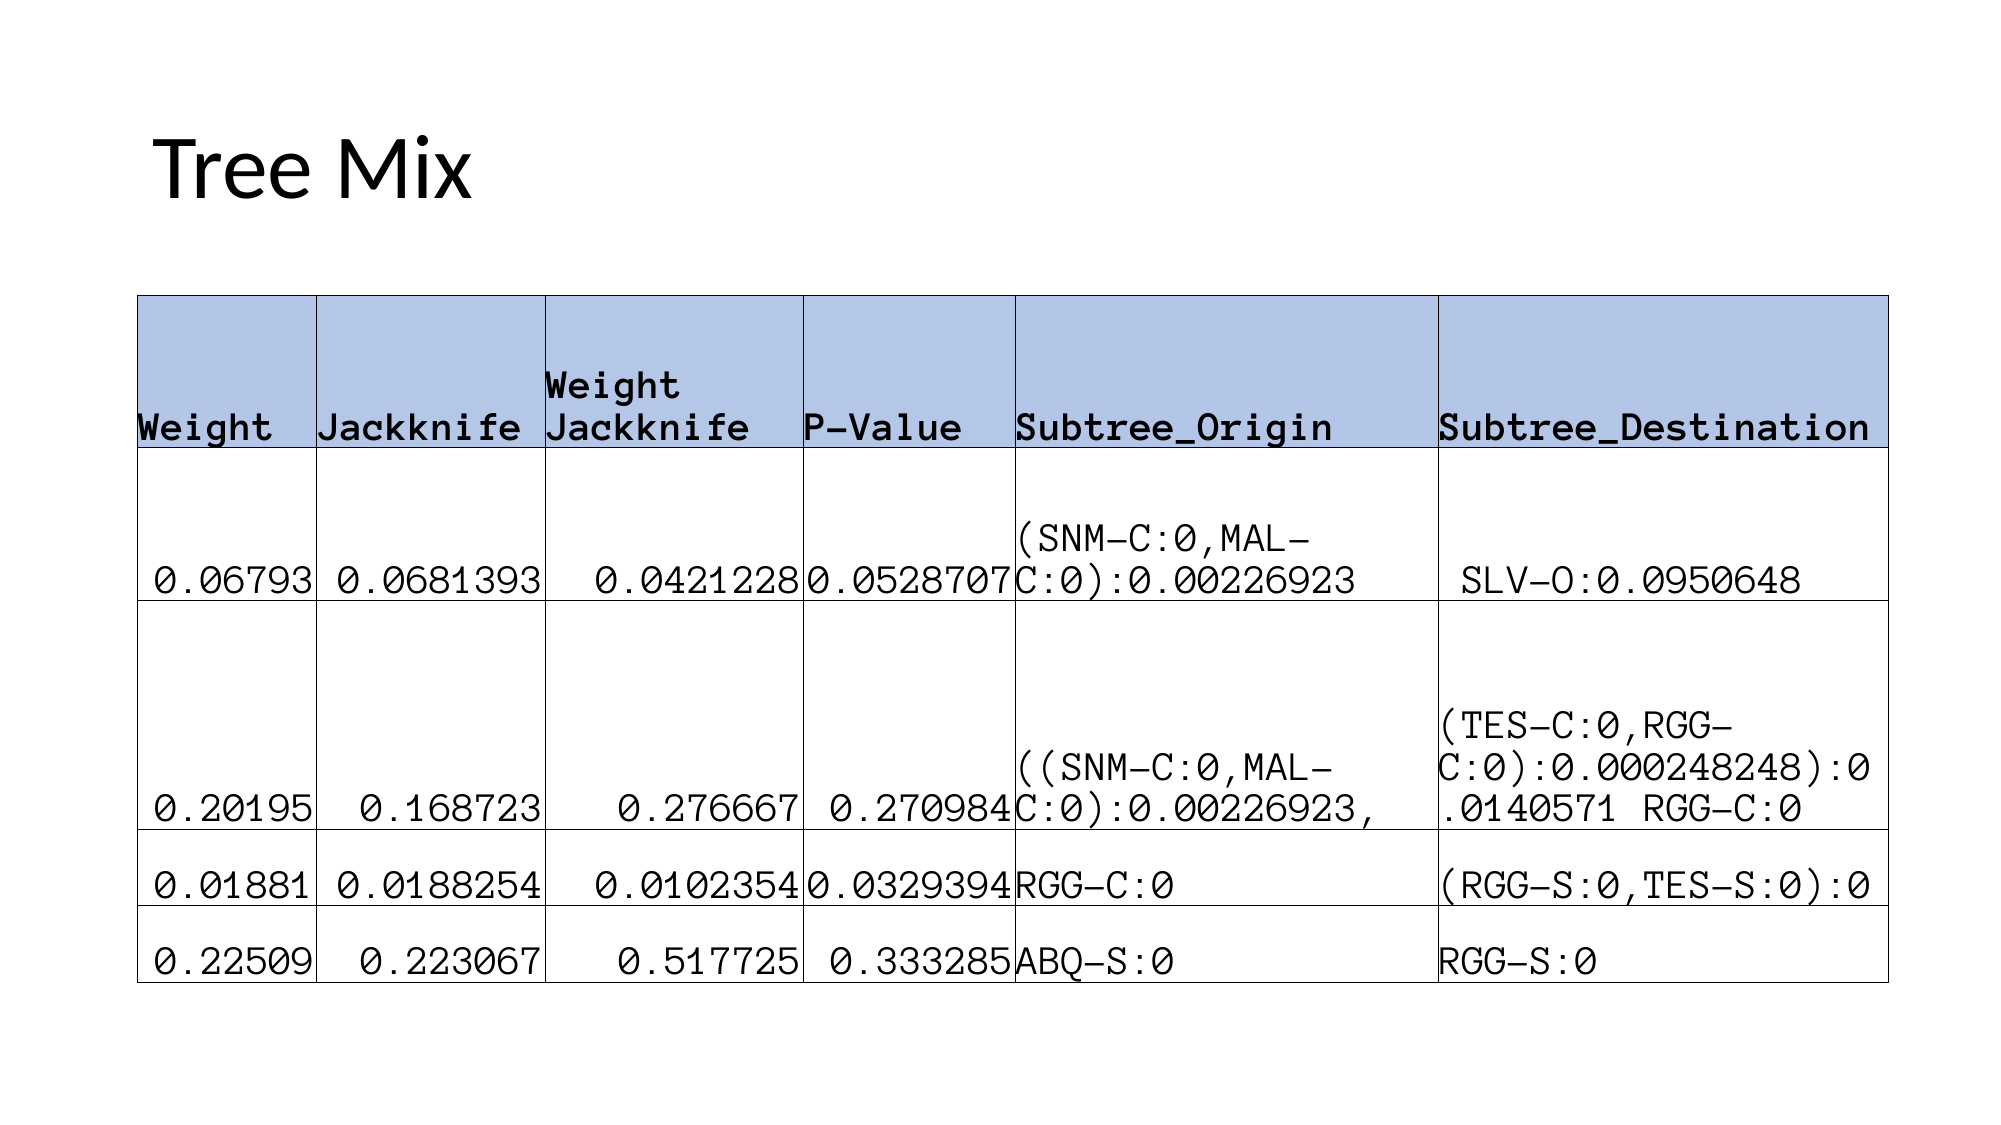

# Tree Mix
| Weight | Jackknife | Weight Jackknife | P-Value | Subtree\_Origin | Subtree\_Destination |
| --- | --- | --- | --- | --- | --- |
| 0.06793 | 0.0681393 | 0.0421228 | 0.0528707 | (SNM-C:0,MAL-C:0):0.00226923 | SLV-O:0.0950648 |
| 0.20195 | 0.168723 | 0.276667 | 0.270984 | ((SNM-C:0,MAL-C:0):0.00226923, | (TES-C:0,RGG-C:0):0.000248248):0.0140571 RGG-C:0 |
| 0.01881 | 0.0188254 | 0.0102354 | 0.0329394 | RGG-C:0 | (RGG-S:0,TES-S:0):0 |
| 0.22509 | 0.223067 | 0.517725 | 0.333285 | ABQ-S:0 | RGG-S:0 |